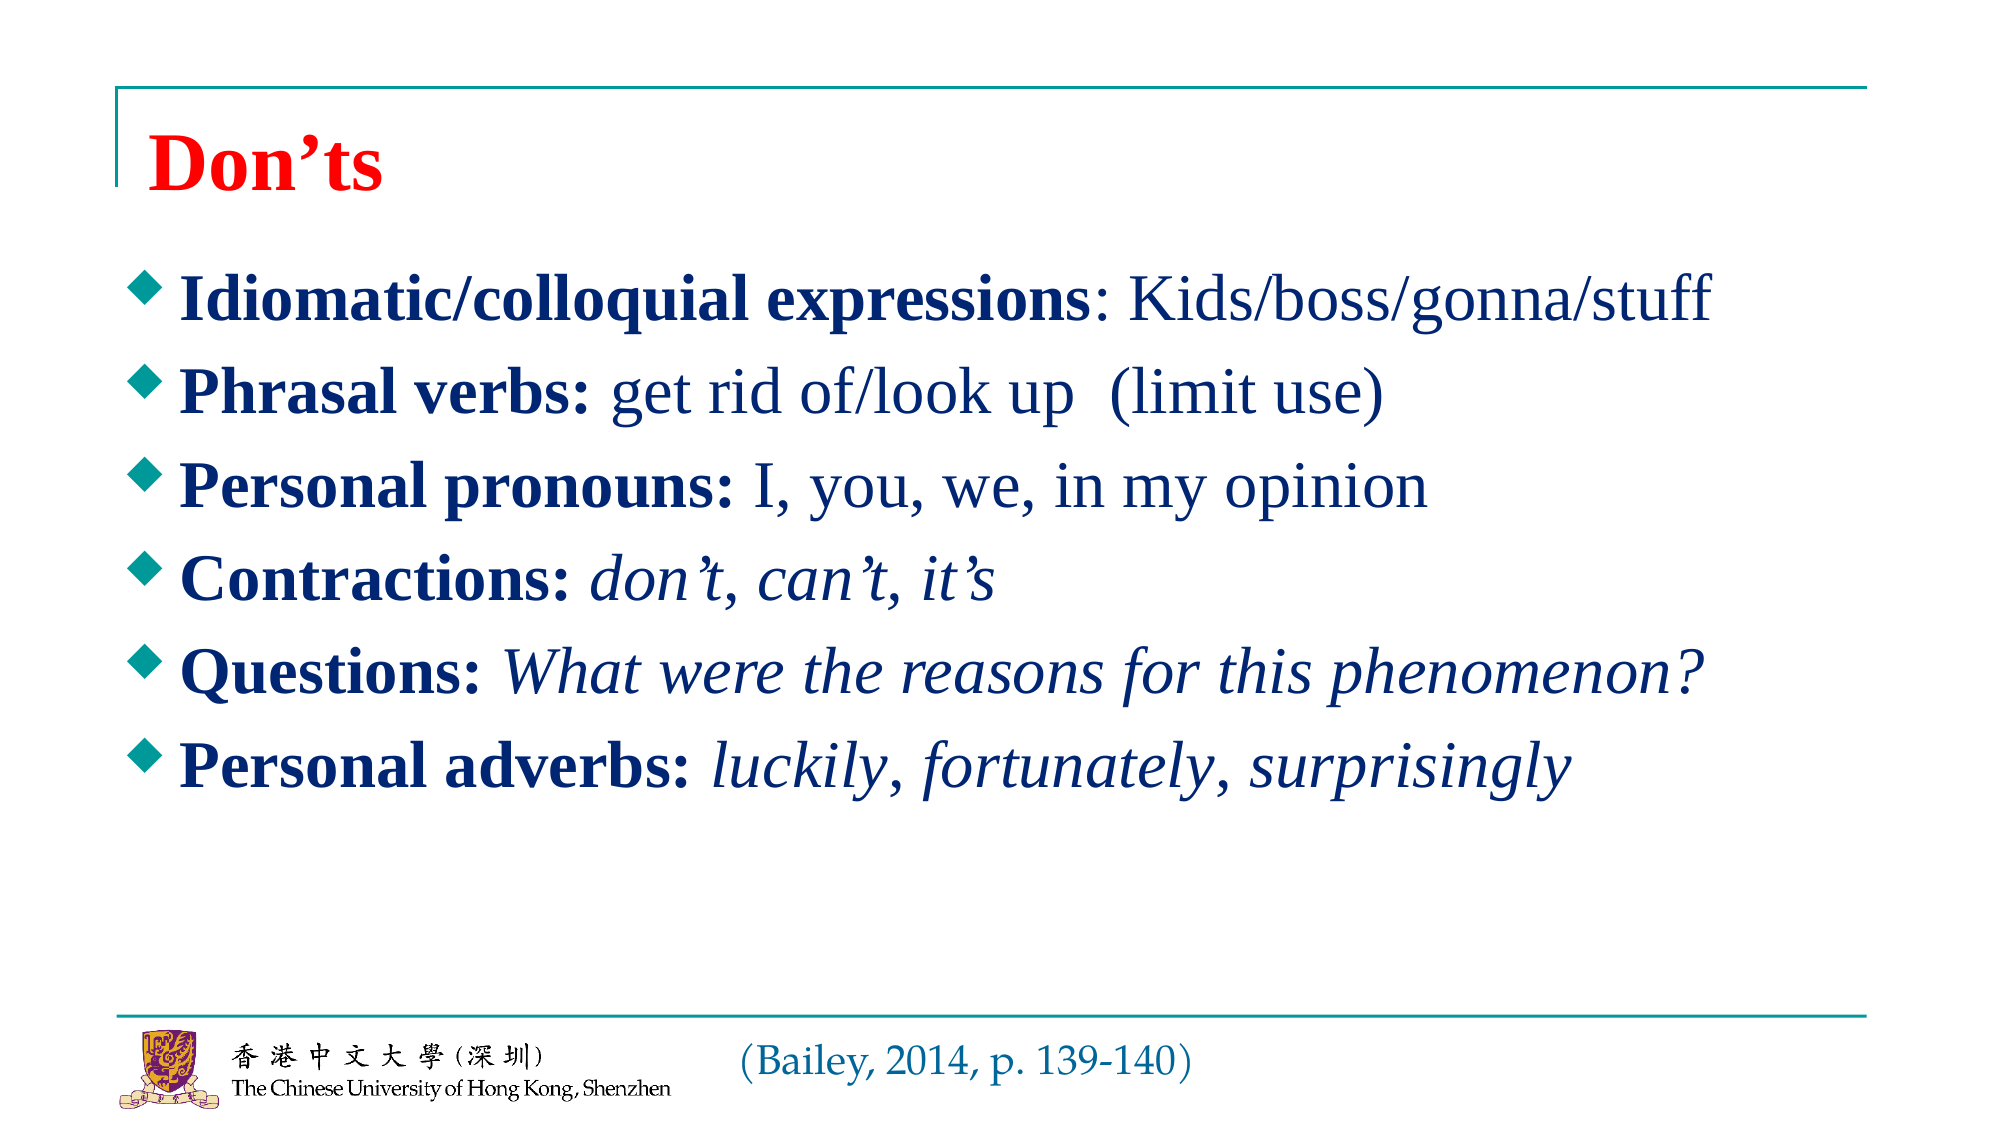

# Don’ts
Idiomatic/colloquial expressions: Kids/boss/gonna/stuff
Phrasal verbs: get rid of/look up  (limit use)
Personal pronouns: I, you, we, in my opinion
Contractions: don’t, can’t, it’s
Questions: What were the reasons for this phenomenon?
Personal adverbs: luckily, fortunately, surprisingly

(Bailey, 2014, p. 139-140)